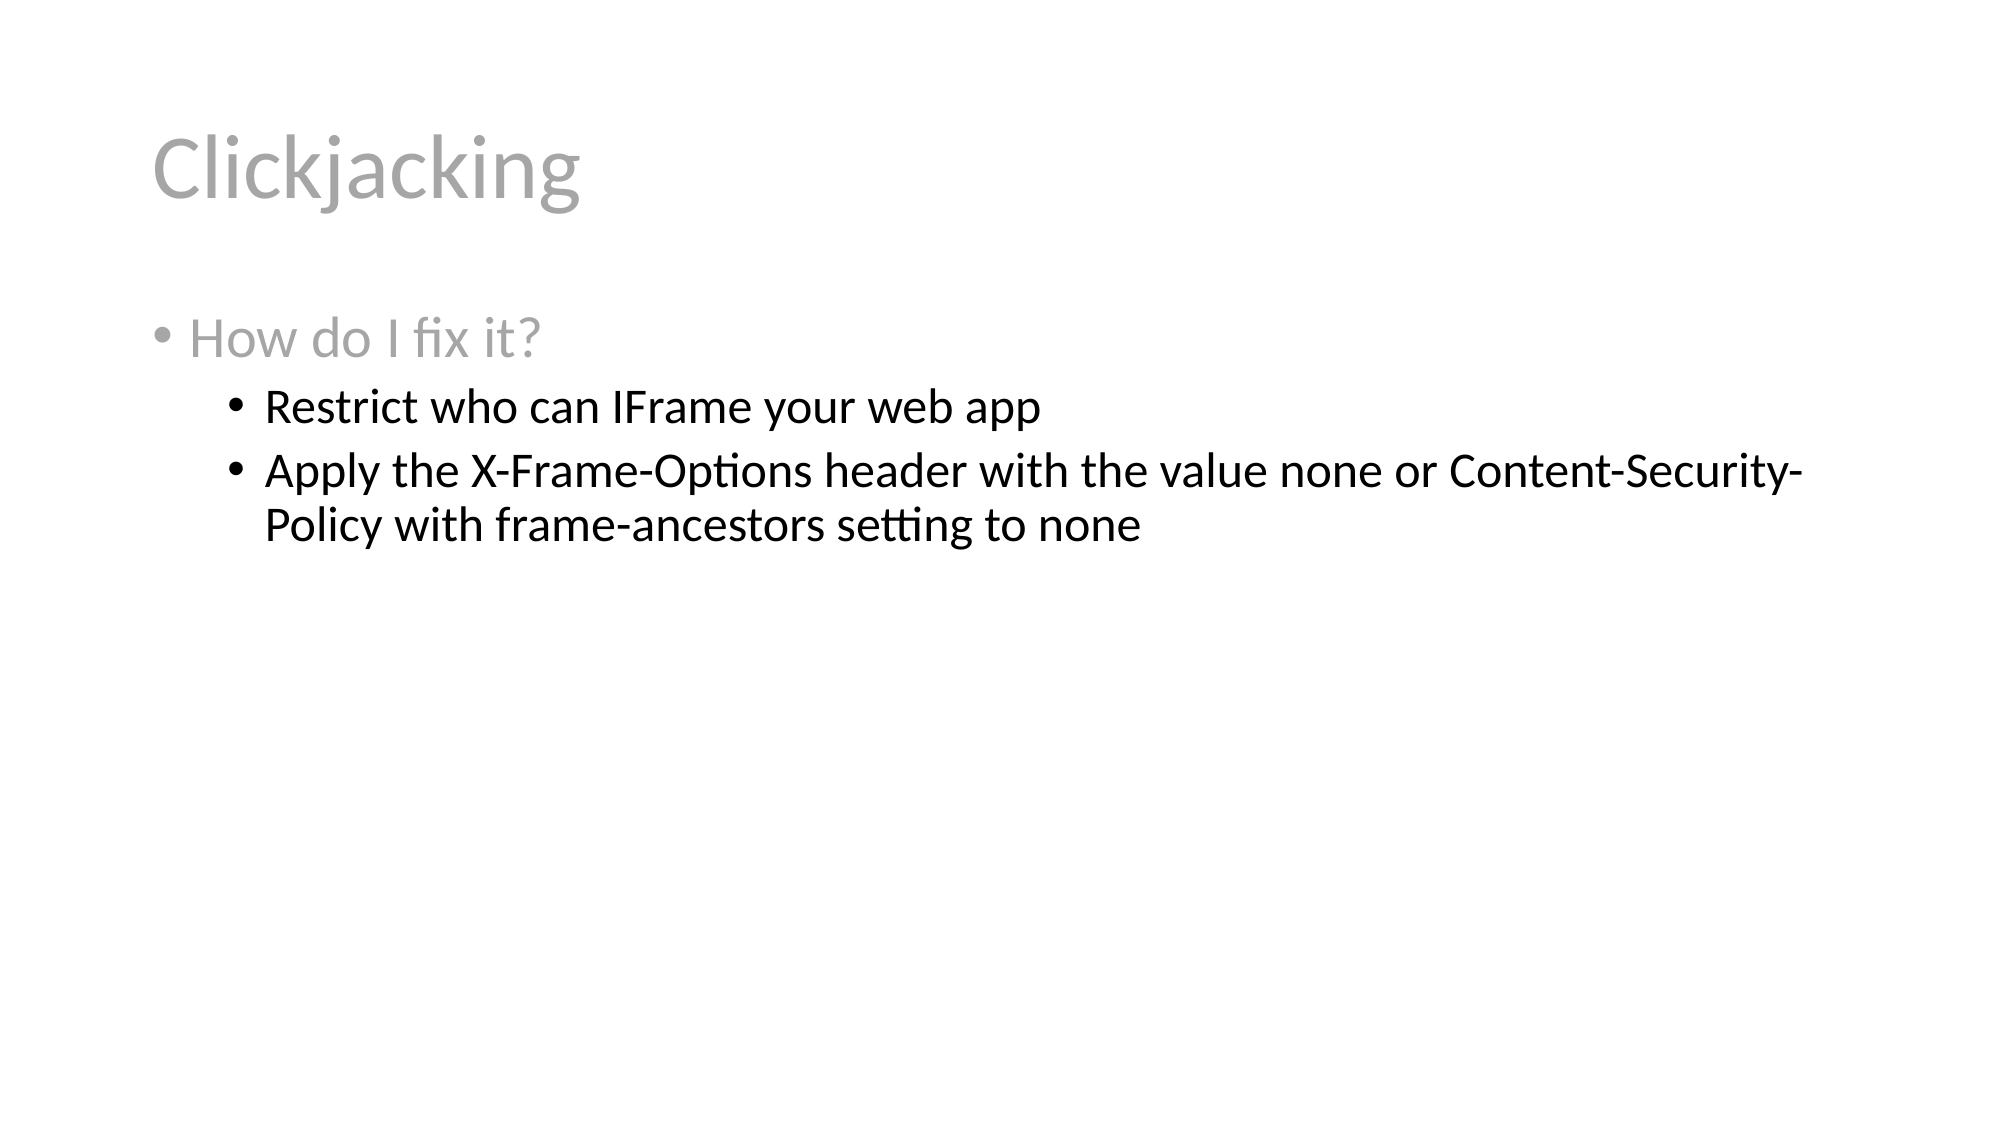

# Clickjacking
How do I fix it?
Restrict who can IFrame your web app
Apply the X-Frame-Options header with the value none or Content-Security-Policy with frame-ancestors setting to none